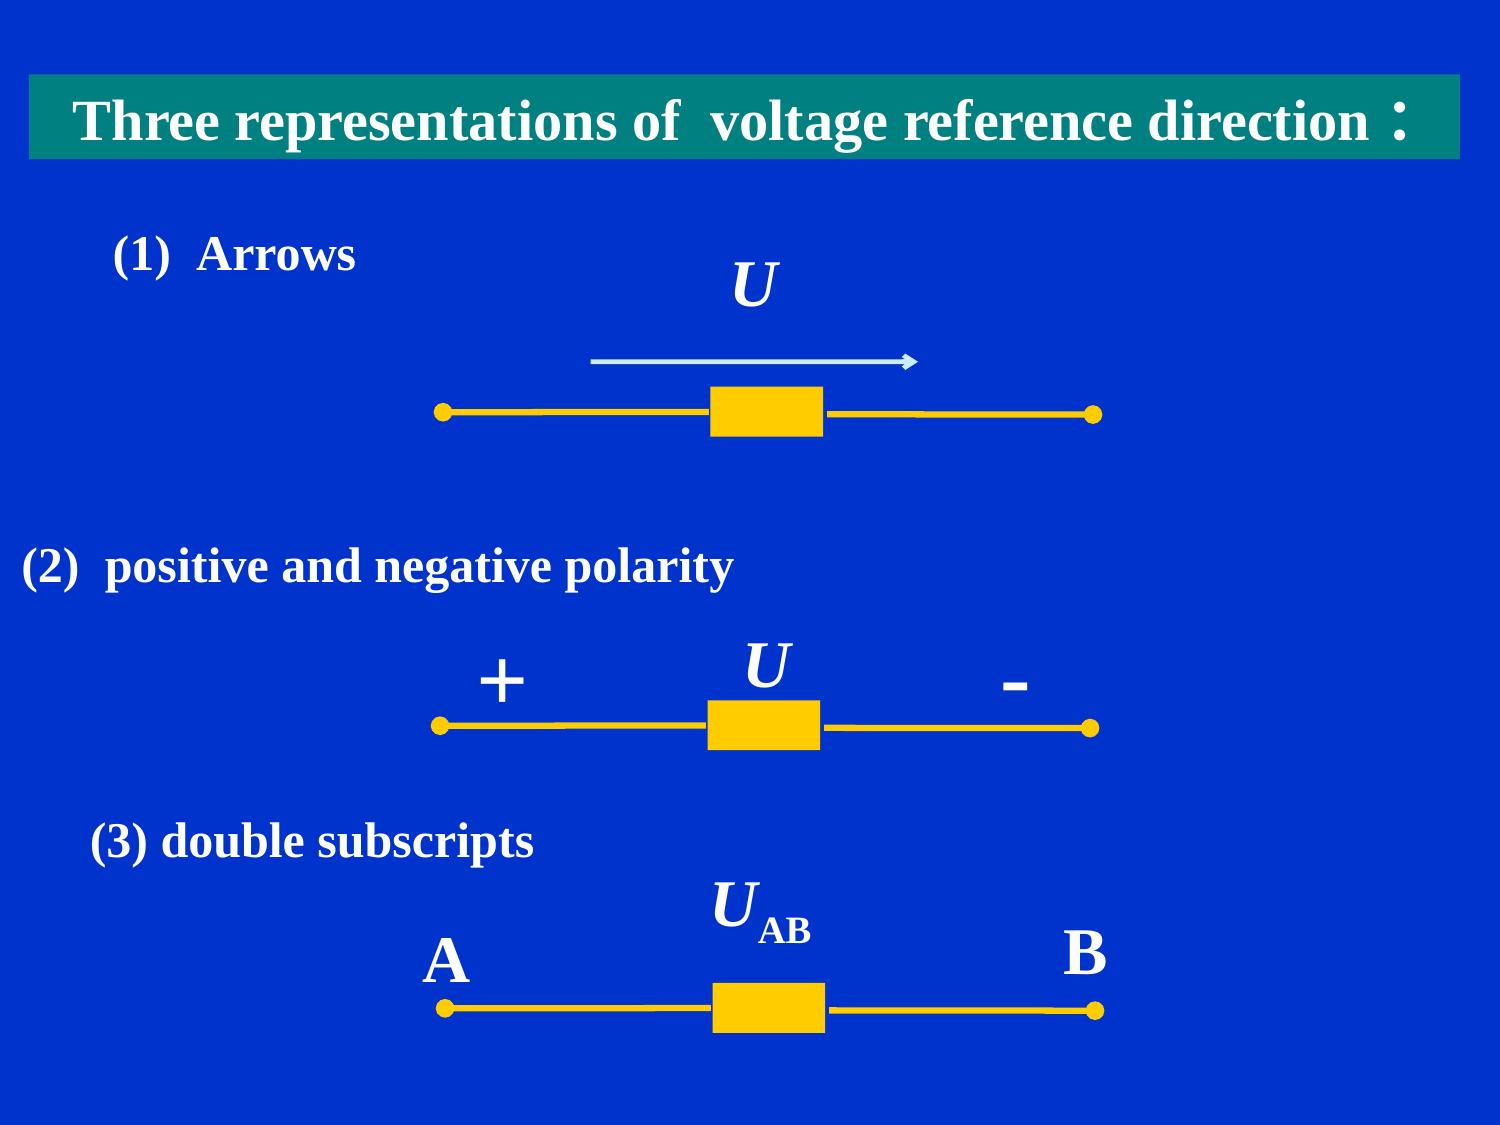

Three representations of  voltage reference direction：
(1)  Arrows
U

(2)  positive and negative polarity
-
+
U

(3) double subscripts
UAB
B
A